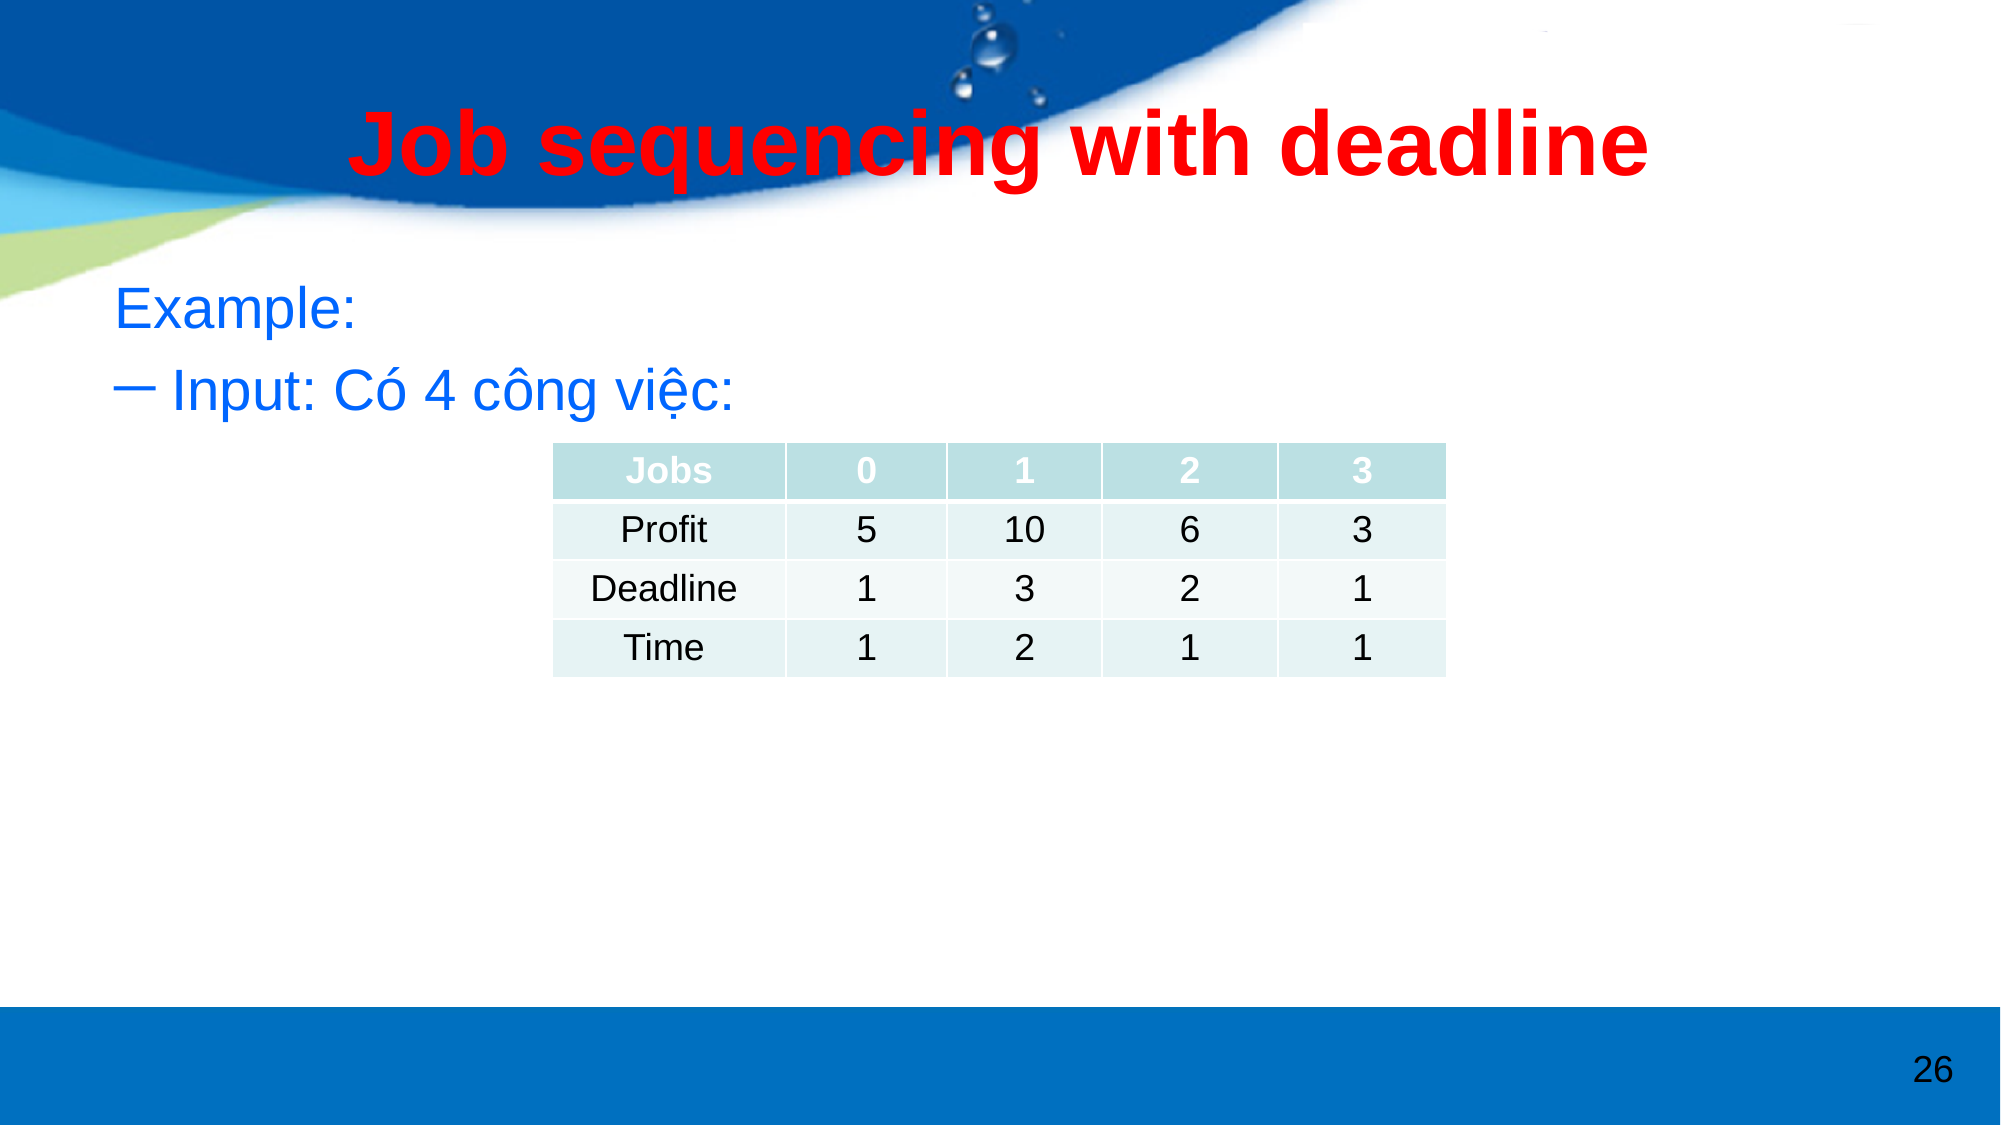

# Job sequencing with deadline
Example:
Input: Có 4 công việc:

| Jobs | 0 | 1 | 2 | 3 |
| --- | --- | --- | --- | --- |
| Profit | 5 | 10 | 6 | 3 |
| Deadline | 1 | 3 | 2 | 1 |
| Time | 1 | 2 | 1 | 1 |